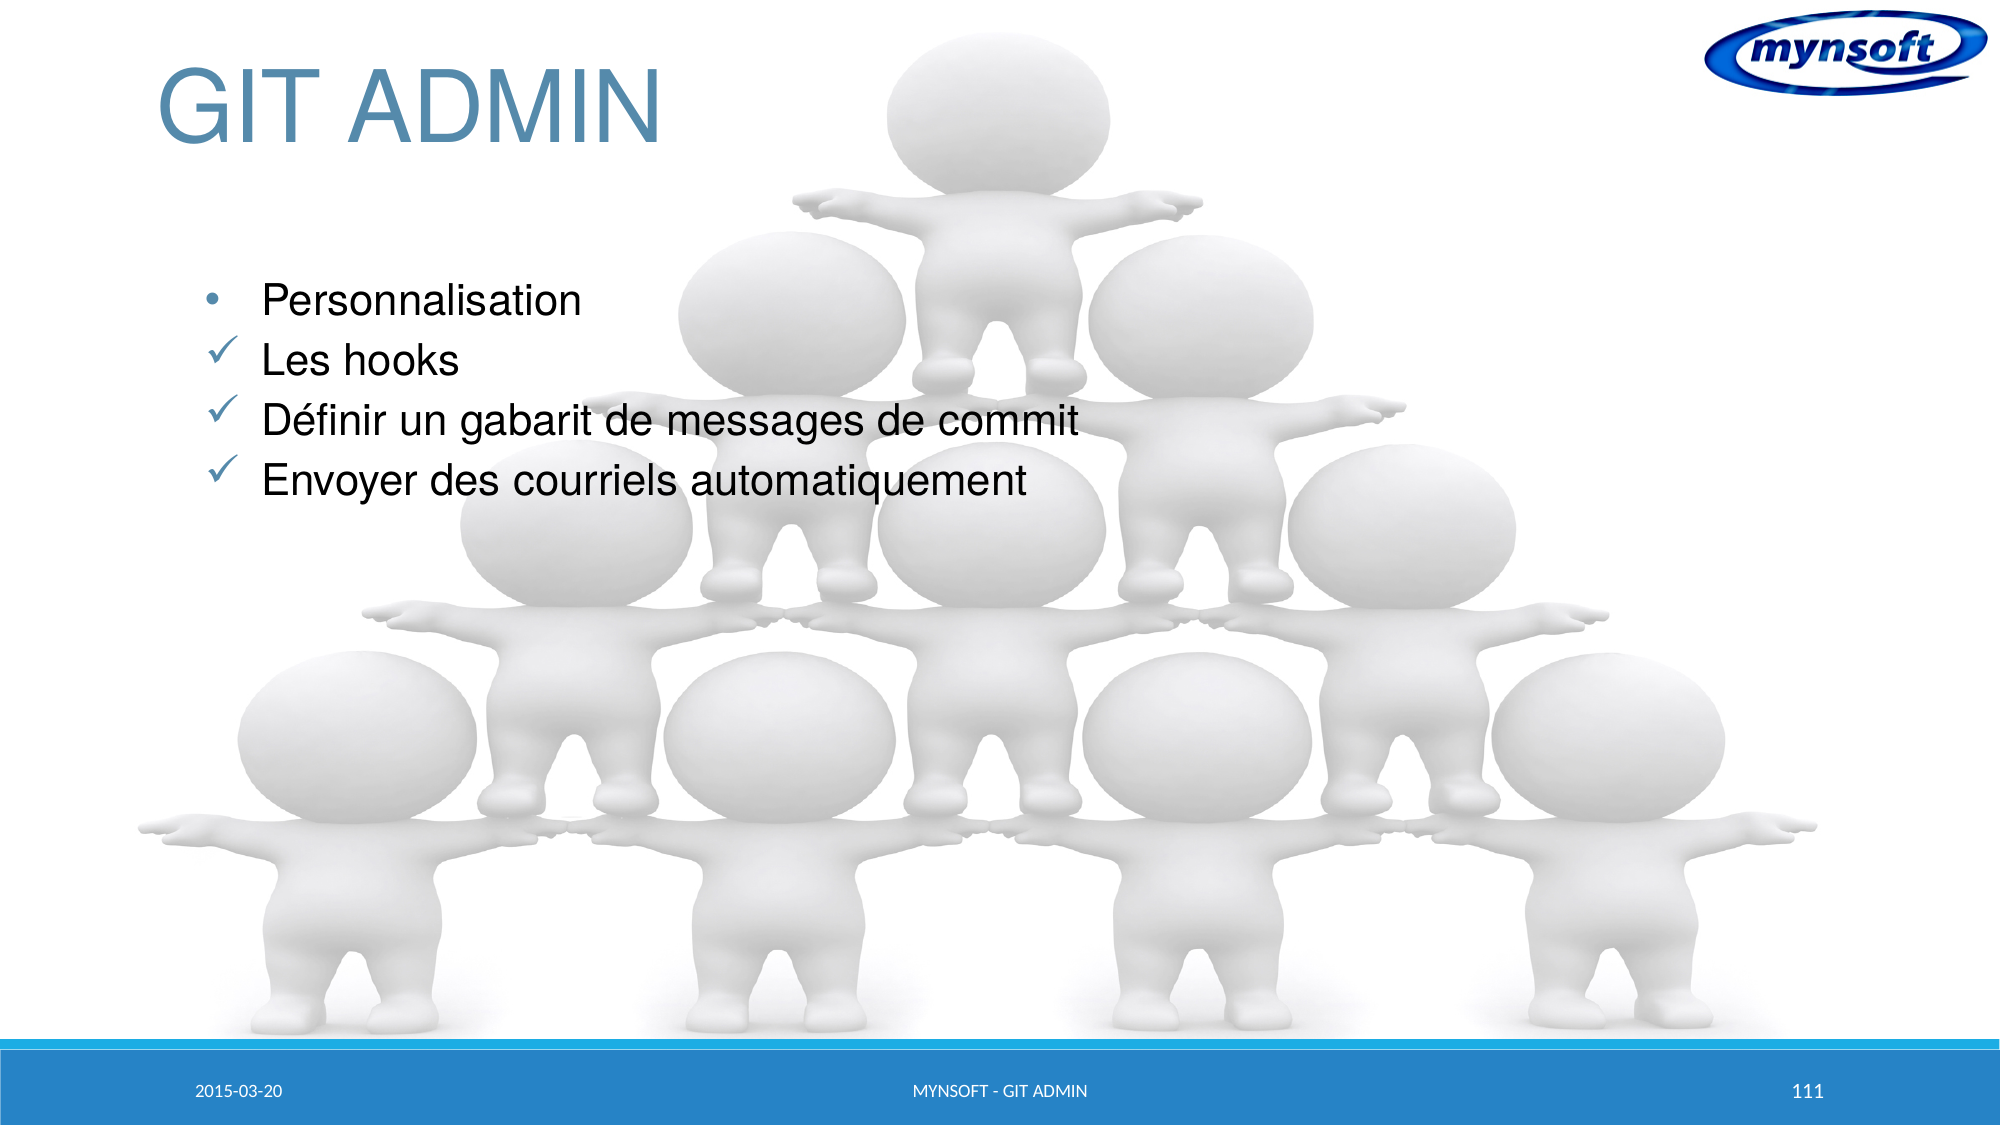

# GIT ADMIN
Personnalisation
Les hooks
Définir un gabarit de messages de commit
Envoyer des courriels automatiquement
2015-03-20
MYNSOFT - GIT ADMIN
111